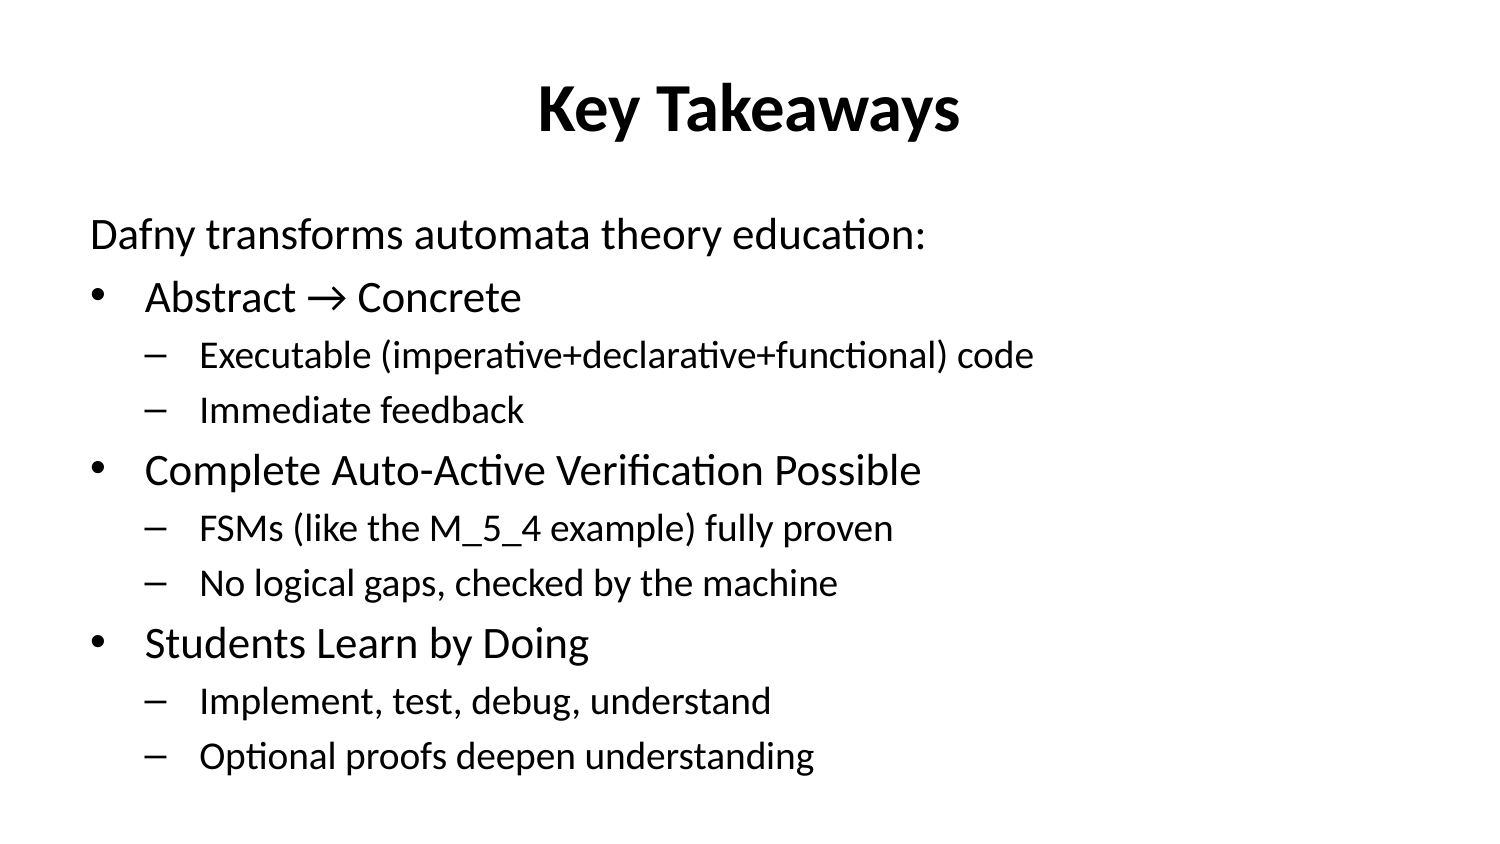

# Key Takeaways
Dafny transforms automata theory education:
Abstract → Concrete
Executable (imperative+declarative+functional) code
Immediate feedback
Complete Auto-Active Verification Possible
FSMs (like the M_5_4 example) fully proven
No logical gaps, checked by the machine
Students Learn by Doing
Implement, test, debug, understand
Optional proofs deepen understanding